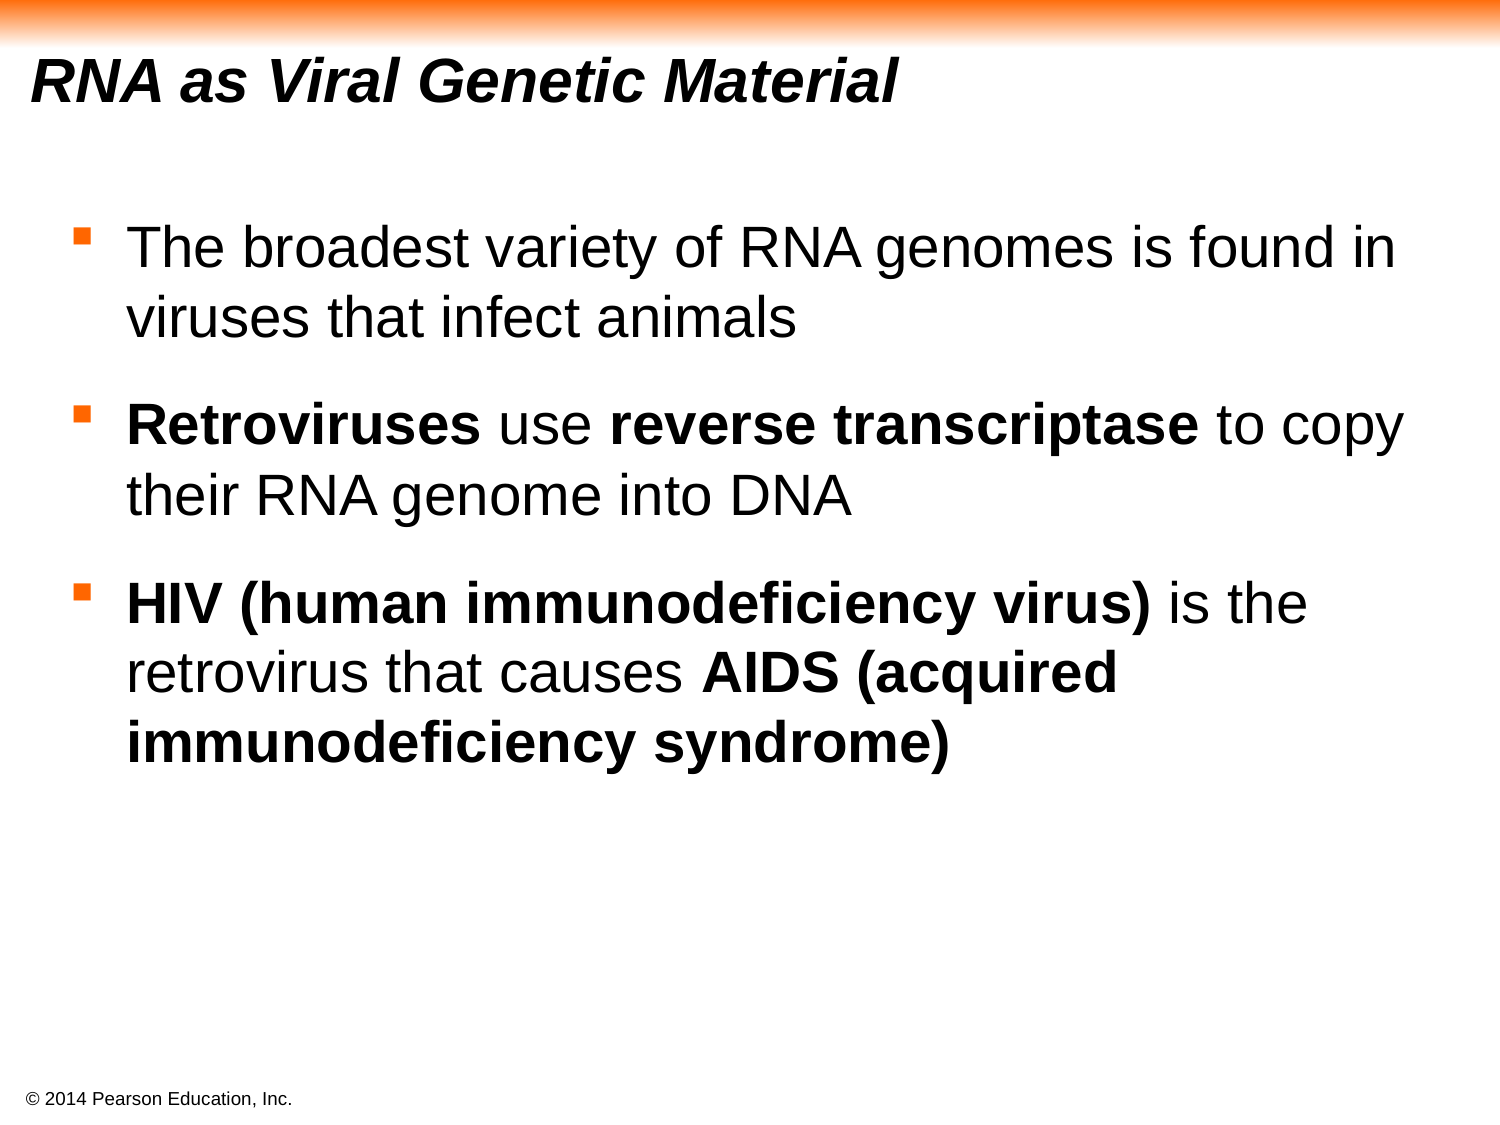

# RNA as Viral Genetic Material
The broadest variety of RNA genomes is found in viruses that infect animals
Retroviruses use reverse transcriptase to copy their RNA genome into DNA
HIV (human immunodeficiency virus) is the retrovirus that causes AIDS (acquired immunodeficiency syndrome)